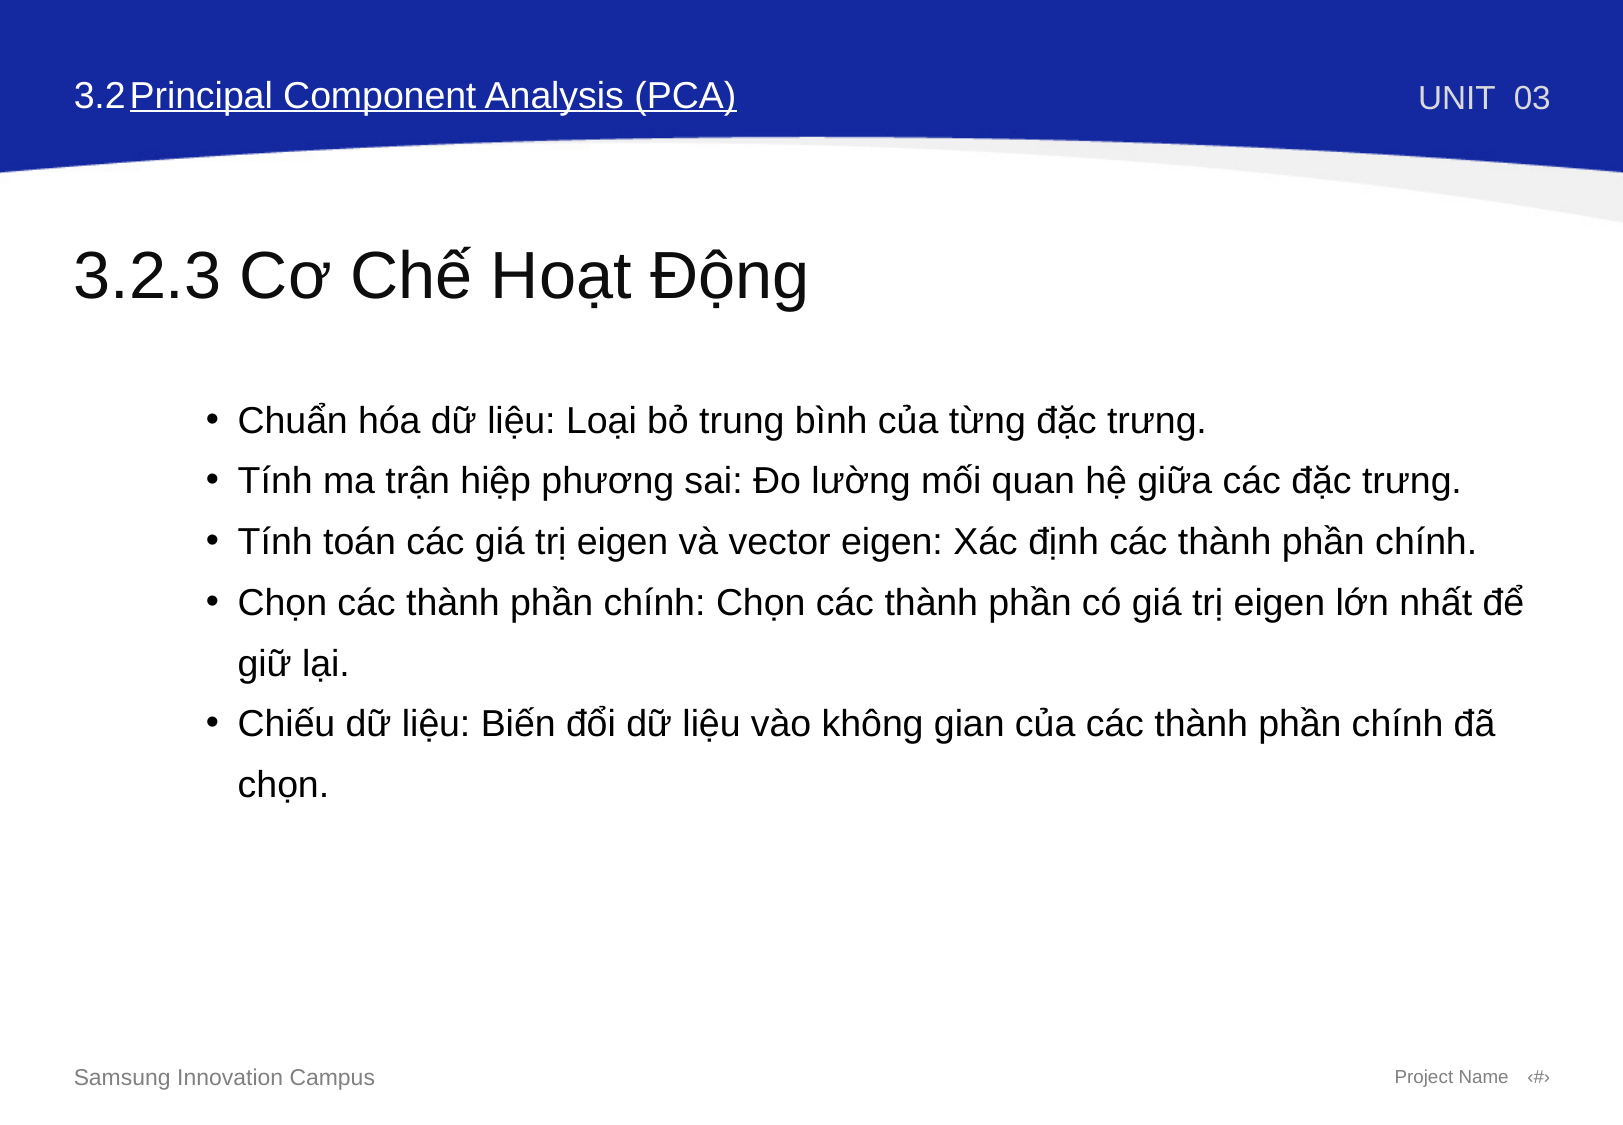

3.2
Principal Component Analysis (PCA)
UNIT
03
3.2.3 Cơ Chế Hoạt Động

Chuẩn hóa dữ liệu: Loại bỏ trung bình của từng đặc trưng.
Tính ma trận hiệp phương sai: Đo lường mối quan hệ giữa các đặc trưng.
Tính toán các giá trị eigen và vector eigen: Xác định các thành phần chính.
Chọn các thành phần chính: Chọn các thành phần có giá trị eigen lớn nhất để giữ lại.
Chiếu dữ liệu: Biến đổi dữ liệu vào không gian của các thành phần chính đã chọn.

Samsung Innovation Campus
Project Name
‹#›